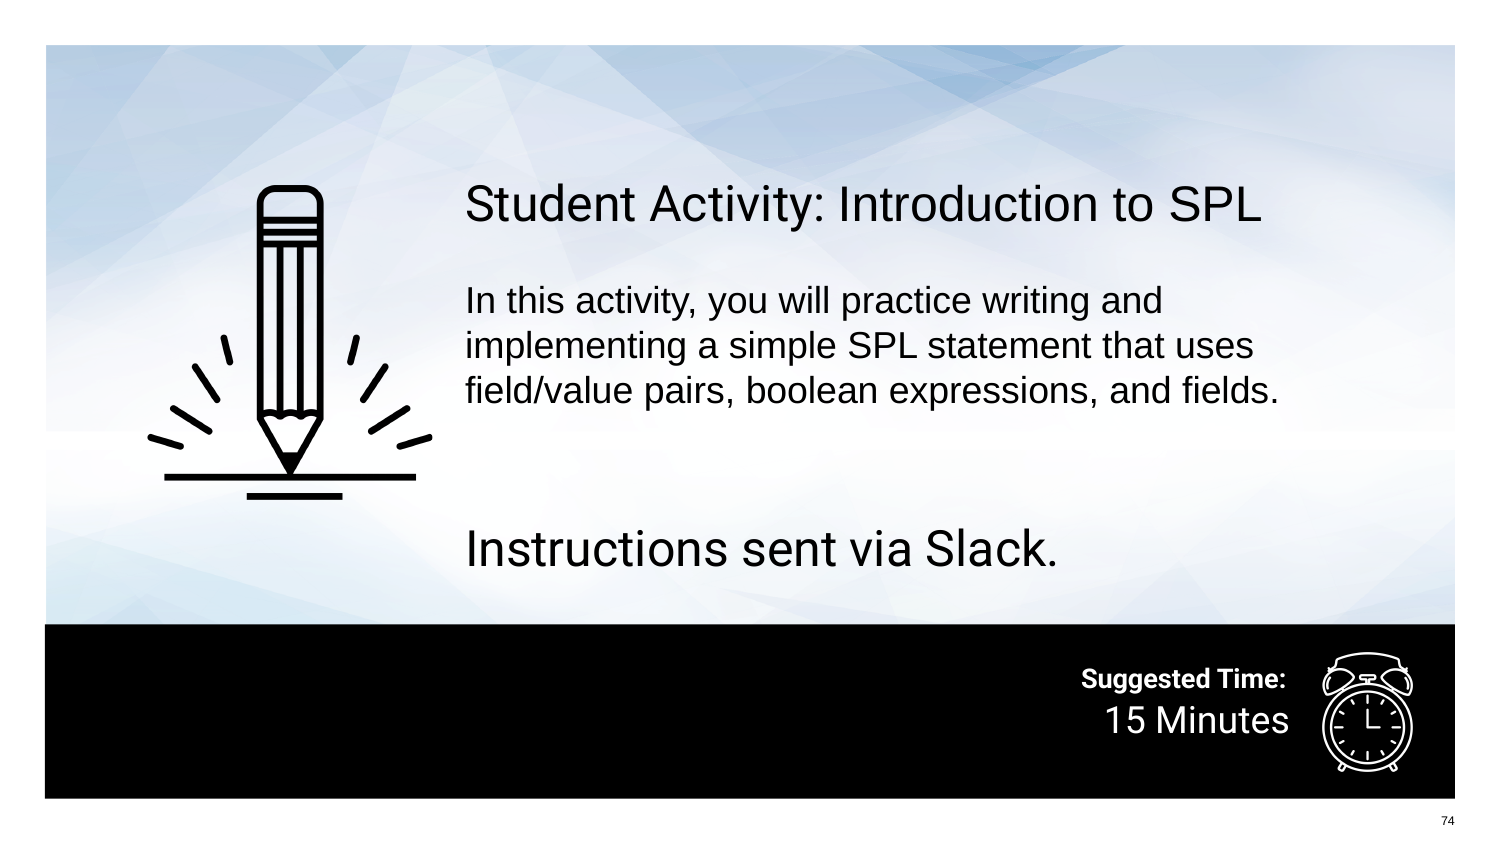

Student Activity: Introduction to SPL

In this activity, you will practice writing and implementing a simple SPL statement that uses field/value pairs, boolean expressions, and fields.

Instructions sent via Slack.
# 15 Minutes

74